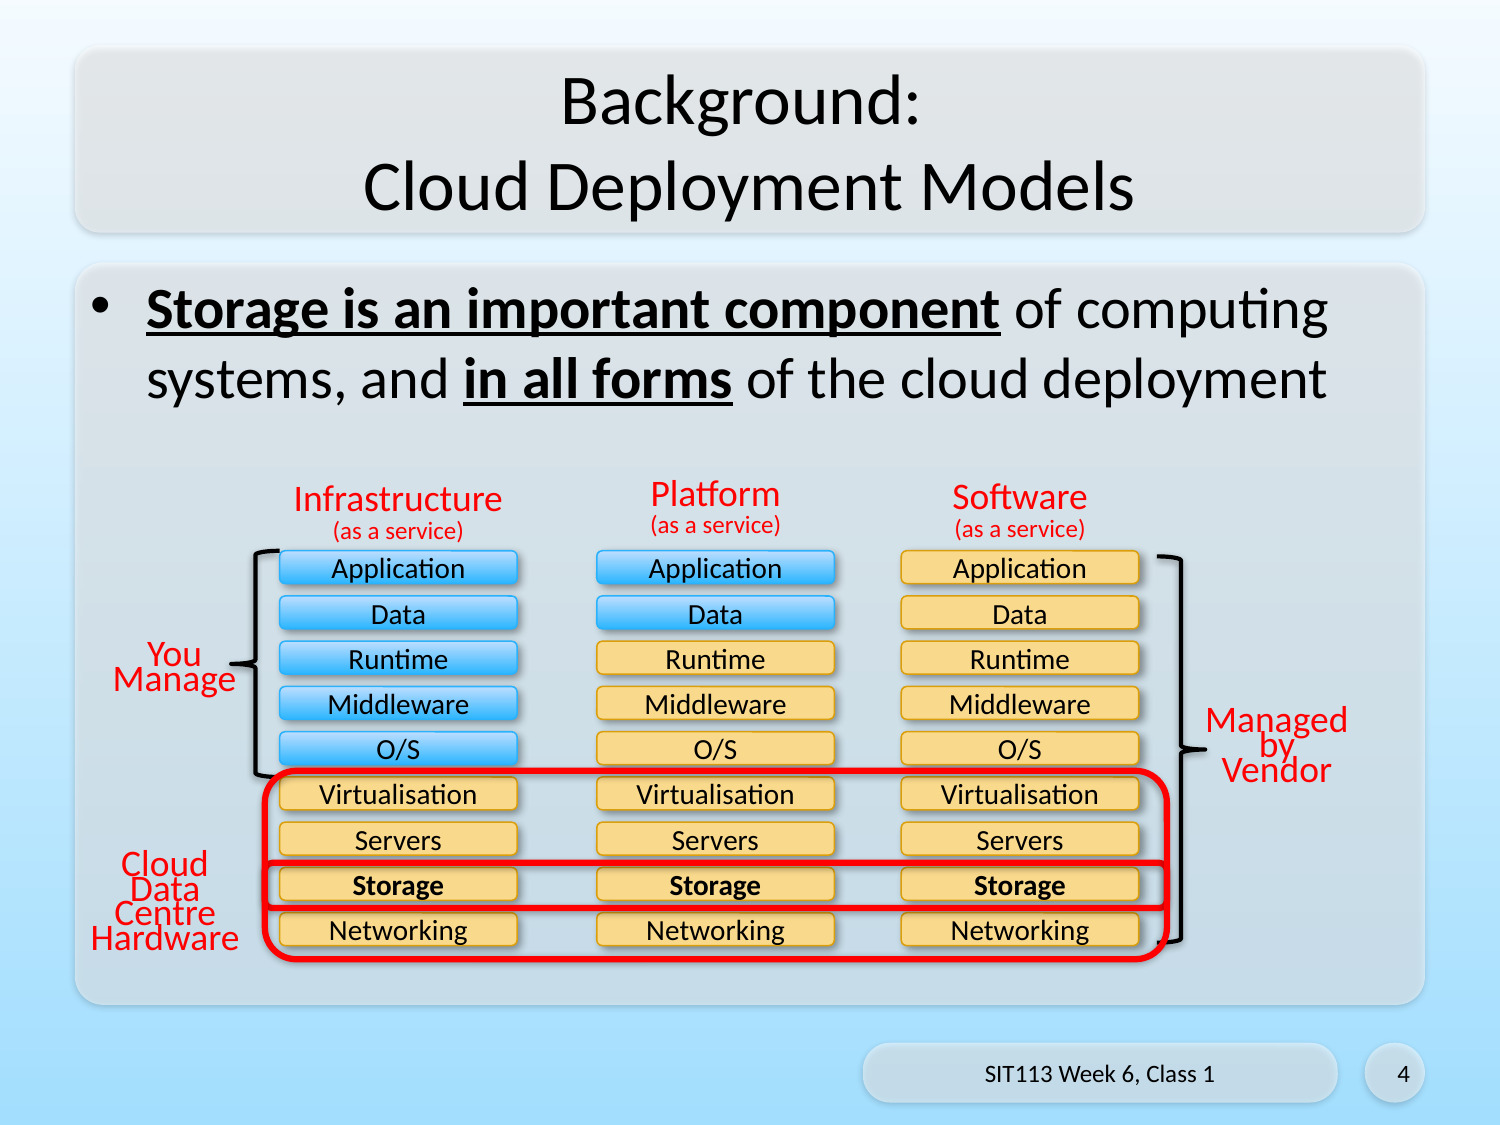

# Background: Cloud Deployment Models
Storage is an important component of computing systems, and in all forms of the cloud deployment
Platform
(as a service)
Software
(as a service)
Infrastructure
(as a service)

Application
Application
Application

Data
Data
Data
You
Manage
Runtime
Runtime
Runtime
Middleware
Middleware
Middleware
Managed by Vendor
O/S
O/S
O/S

Virtualisation
Virtualisation
Virtualisation
Servers
Servers
Servers
Cloud Data Centre Hardware

Storage
Storage
Storage
Networking
Networking
Networking
SIT113 Week 6, Class 1
4